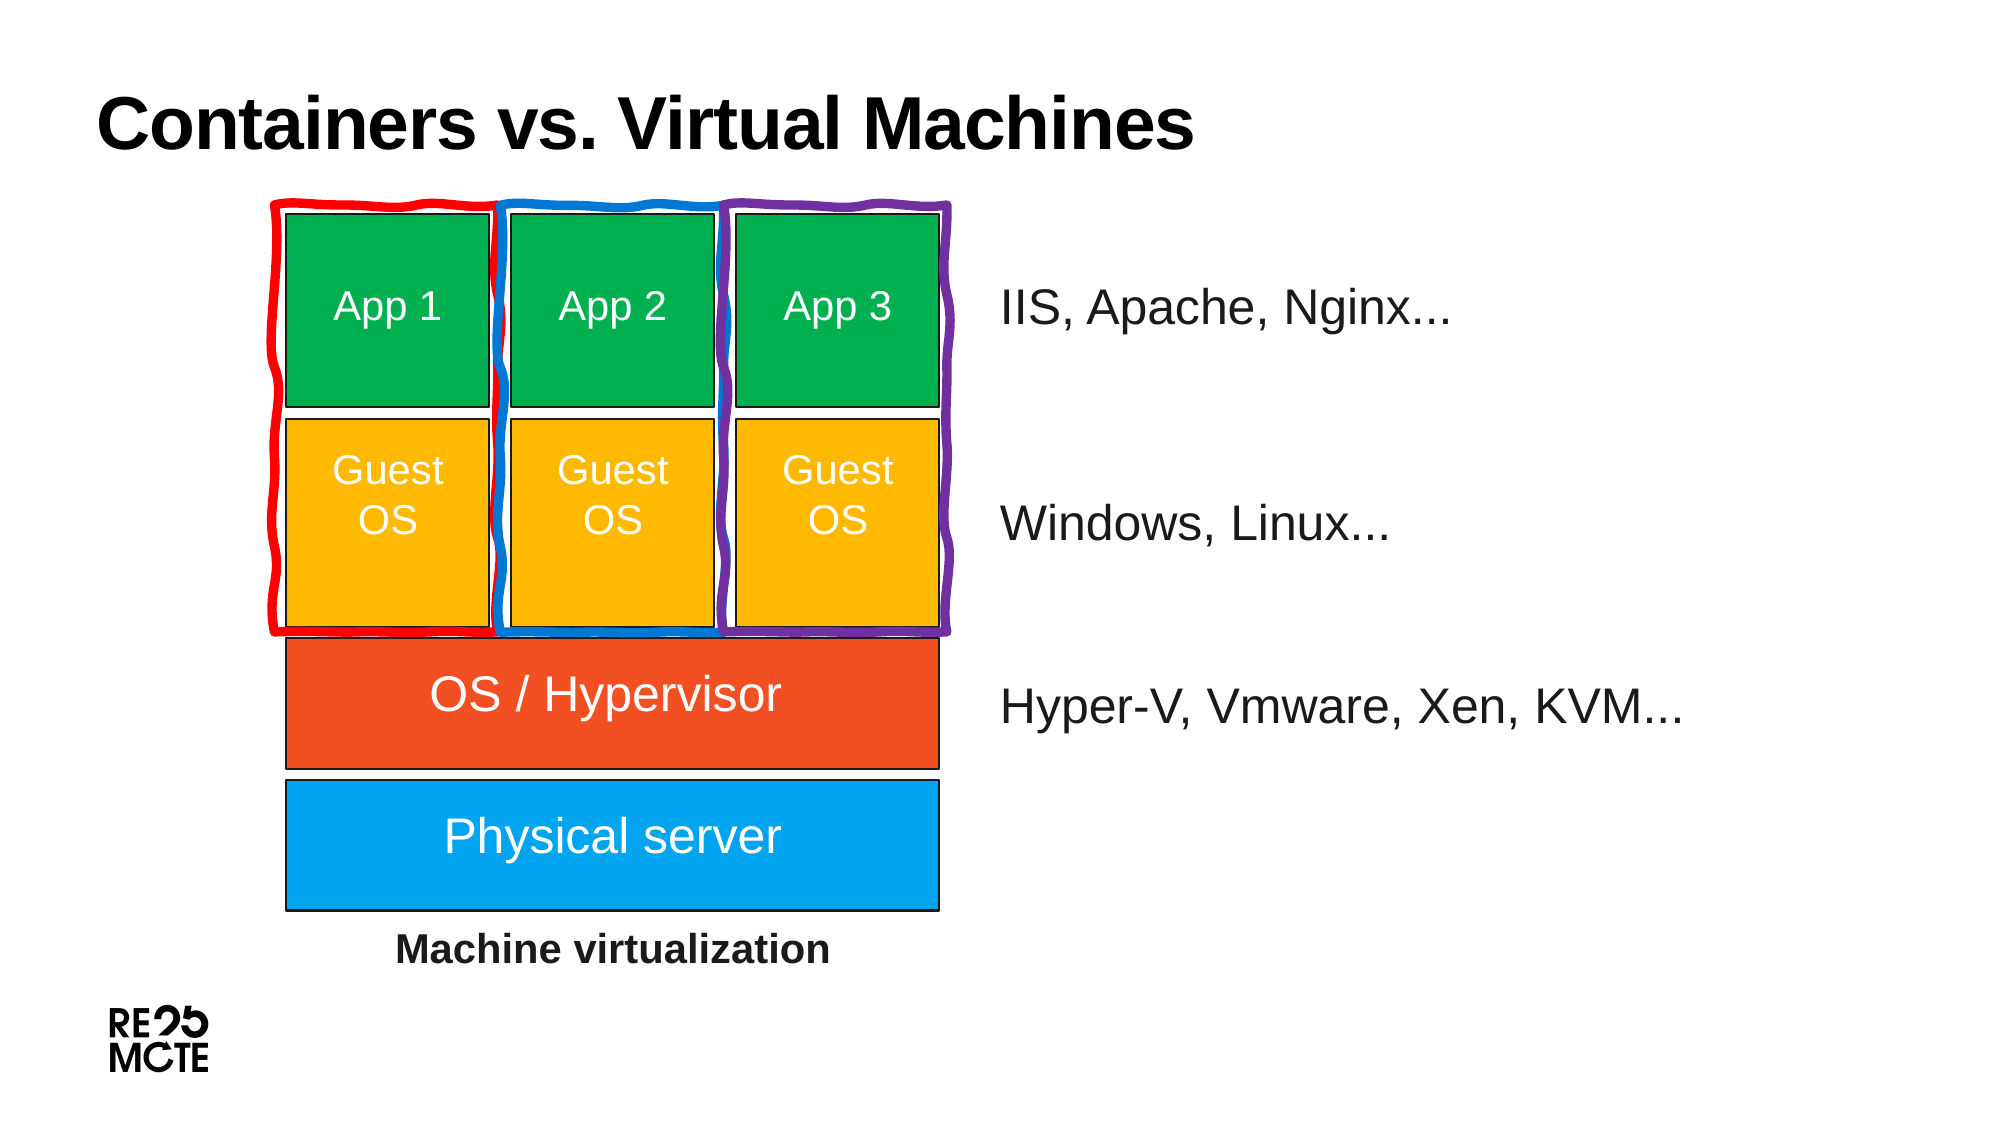

# Containers vs. Virtual Machines

App 1

App 2

App 3
App 4
App 5
App 6
IIS, Apache, Nginx...
Guest OS
Guest OS
Guest OS
Container Engine
Windows, Linux...
OS / Hypervisor
Hyper-V, Vmware, Xen, KVM...
Physical server
Machine virtualization